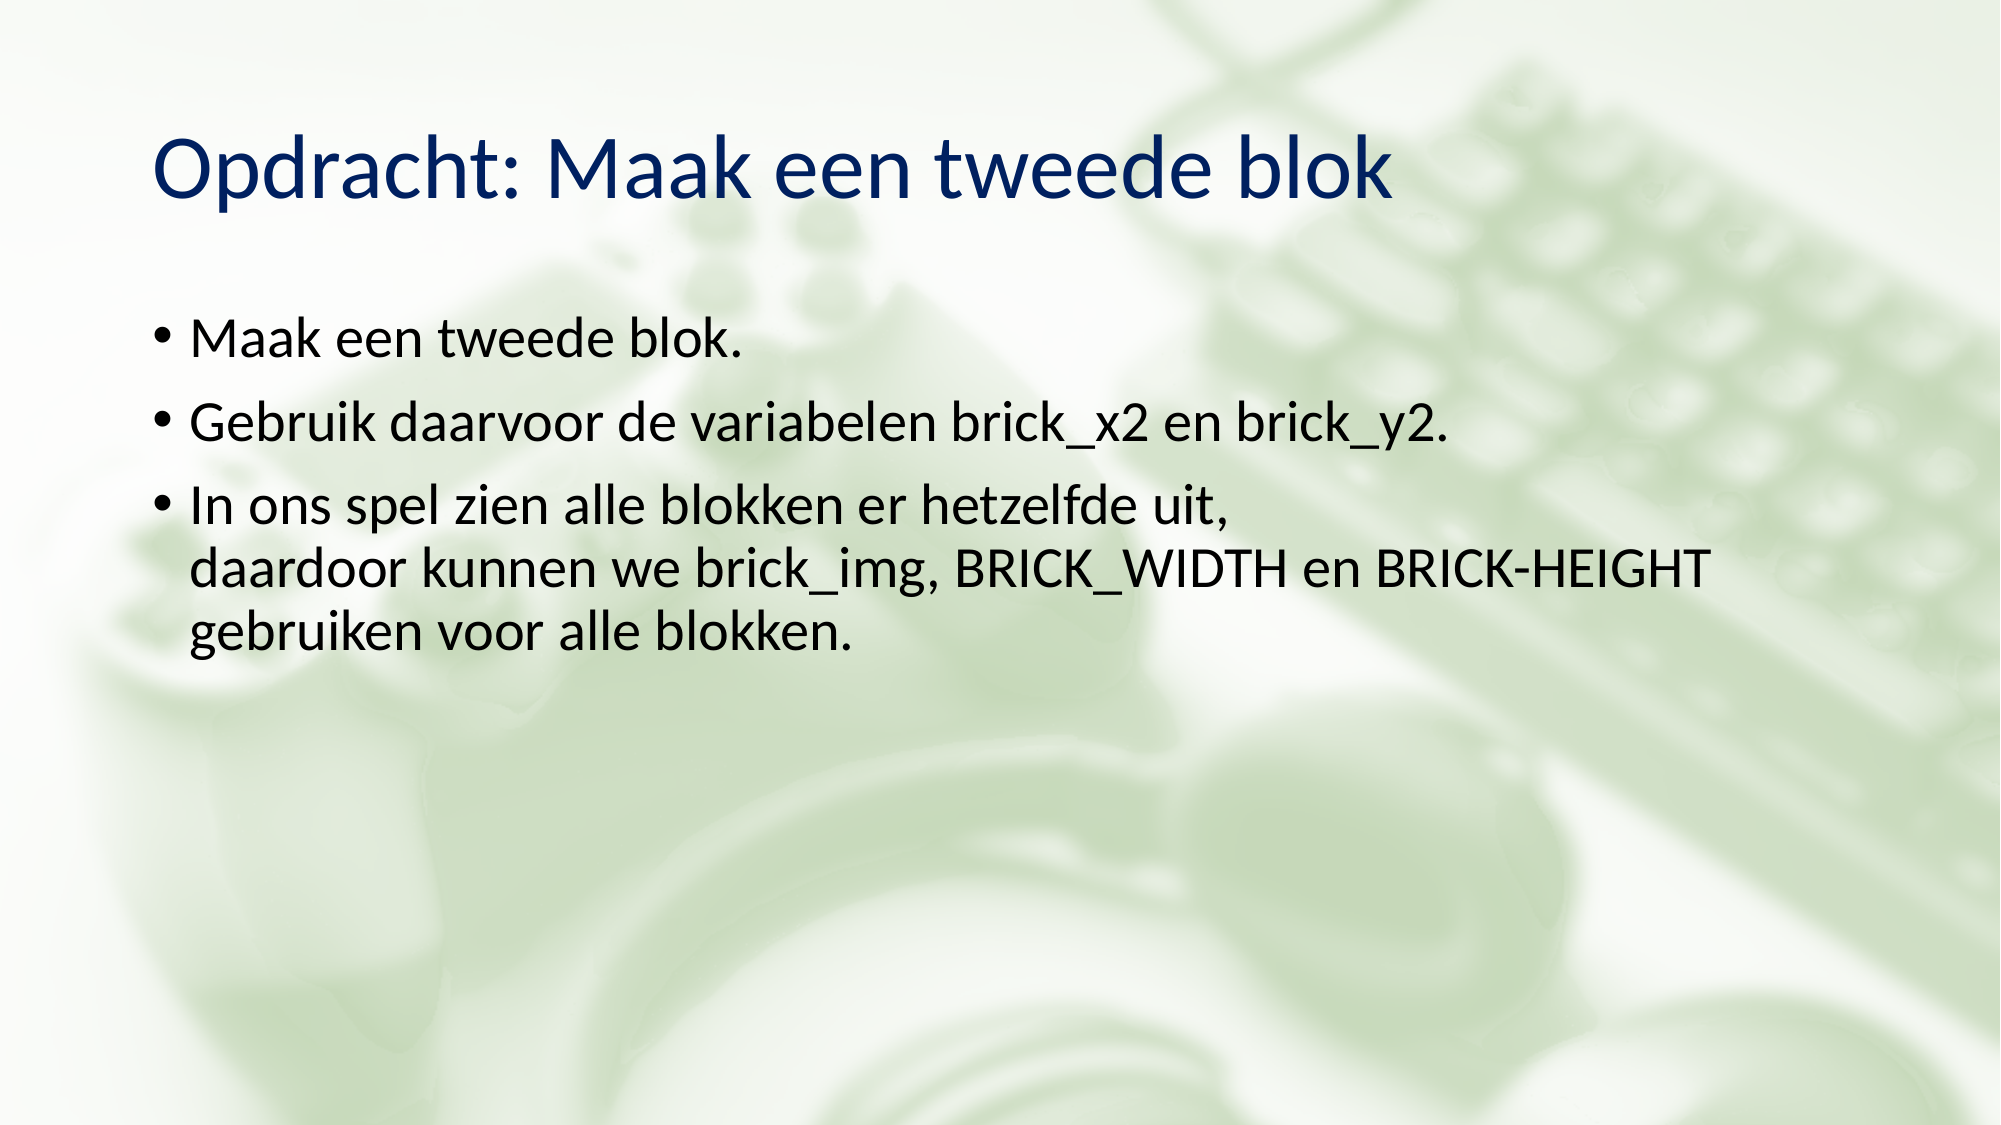

# Opdracht: Maak een tweede blok
Maak een tweede blok.
Gebruik daarvoor de variabelen brick_x2 en brick_y2.
In ons spel zien alle blokken er hetzelfde uit,
daardoor kunnen we brick_img, BRICK_WIDTH en BRICK-HEIGHT gebruiken voor alle blokken.